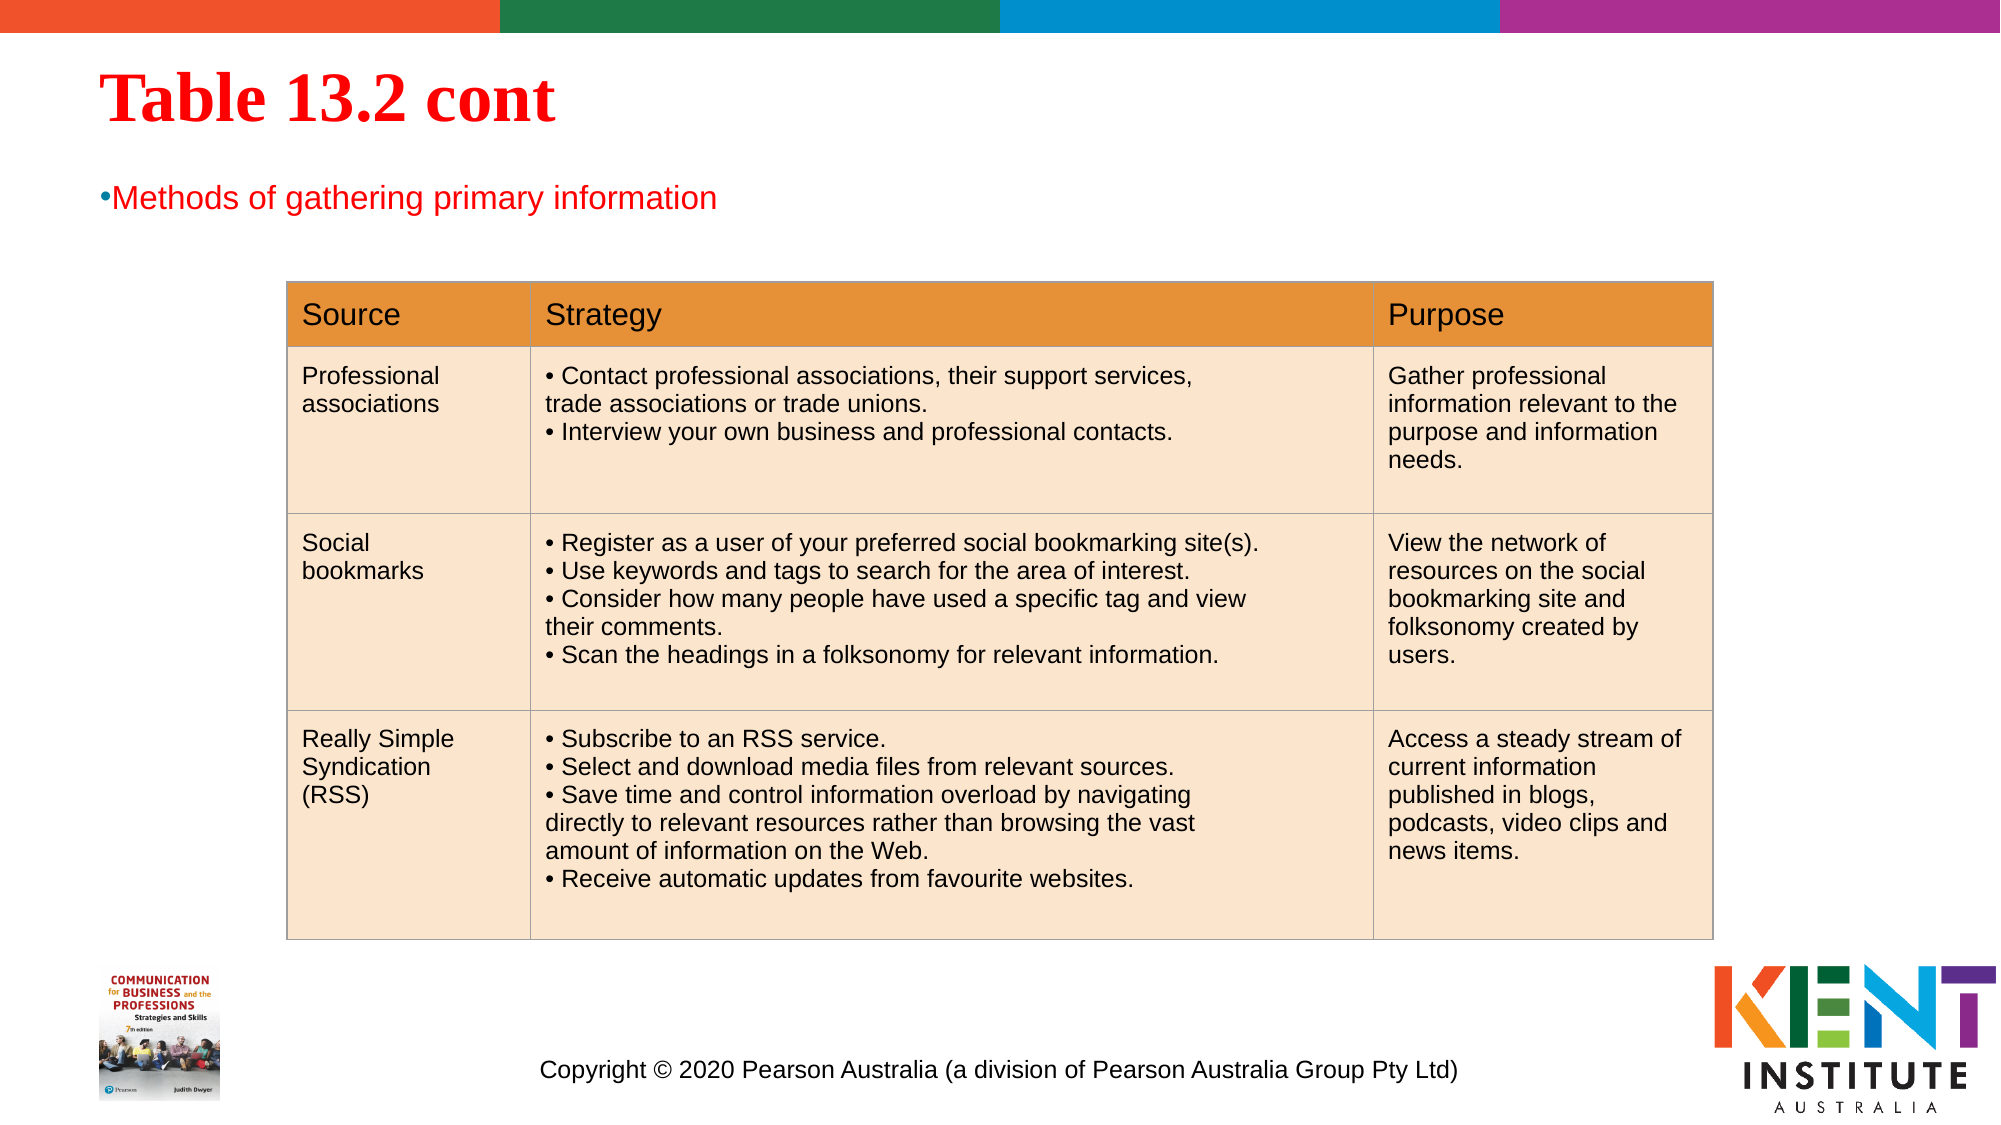

# Table 13.2 cont
Methods of gathering primary information
| Source | Strategy | Purpose |
| --- | --- | --- |
| Professional associations | • Contact professional associations, their support services, trade associations or trade unions. • Interview your own business and professional contacts. | Gather professional information relevant to the purpose and information needs. |
| Social bookmarks | • Register as a user of your preferred social bookmarking site(s). • Use keywords and tags to search for the area of interest. • Consider how many people have used a specific tag and view their comments. • Scan the headings in a folksonomy for relevant information. | View the network of resources on the social bookmarking site and folksonomy created by users. |
| Really Simple Syndication (RSS) | • Subscribe to an RSS service. • Select and download media files from relevant sources. • Save time and control information overload by navigating directly to relevant resources rather than browsing the vast amount of information on the Web. • Receive automatic updates from favourite websites. | Access a steady stream of current information published in blogs, podcasts, video clips and news items. |